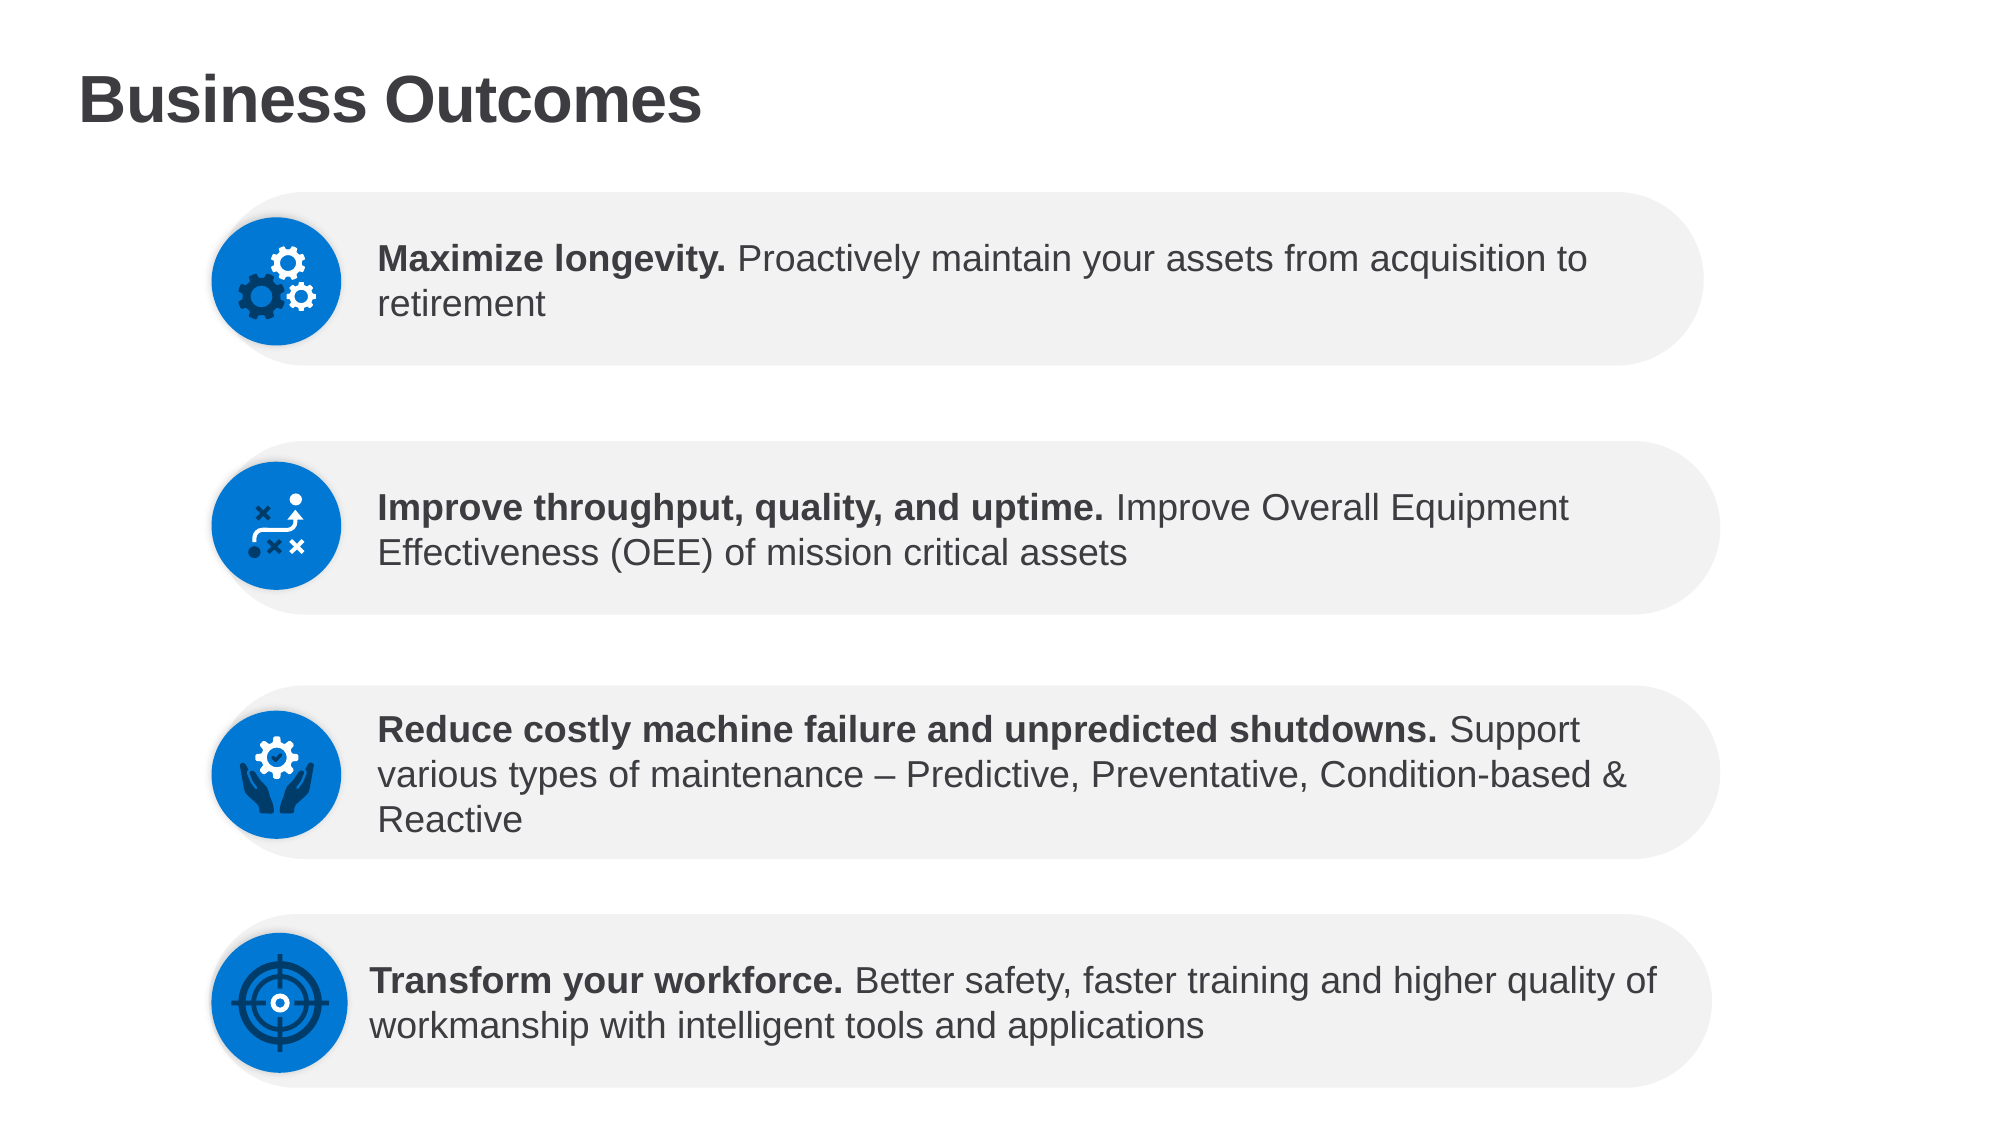

# Business Outcomes
Maximize longevity. Proactively maintain your assets from acquisition to retirement

Improve throughput, quality, and uptime. Improve Overall Equipment Effectiveness (OEE) of mission critical assets

Reduce costly machine failure and unpredicted shutdowns. Support various types of maintenance – Predictive, Preventative, Condition-based & Reactive

Transform your workforce. Better safety, faster training and higher quality of workmanship with intelligent tools and applications